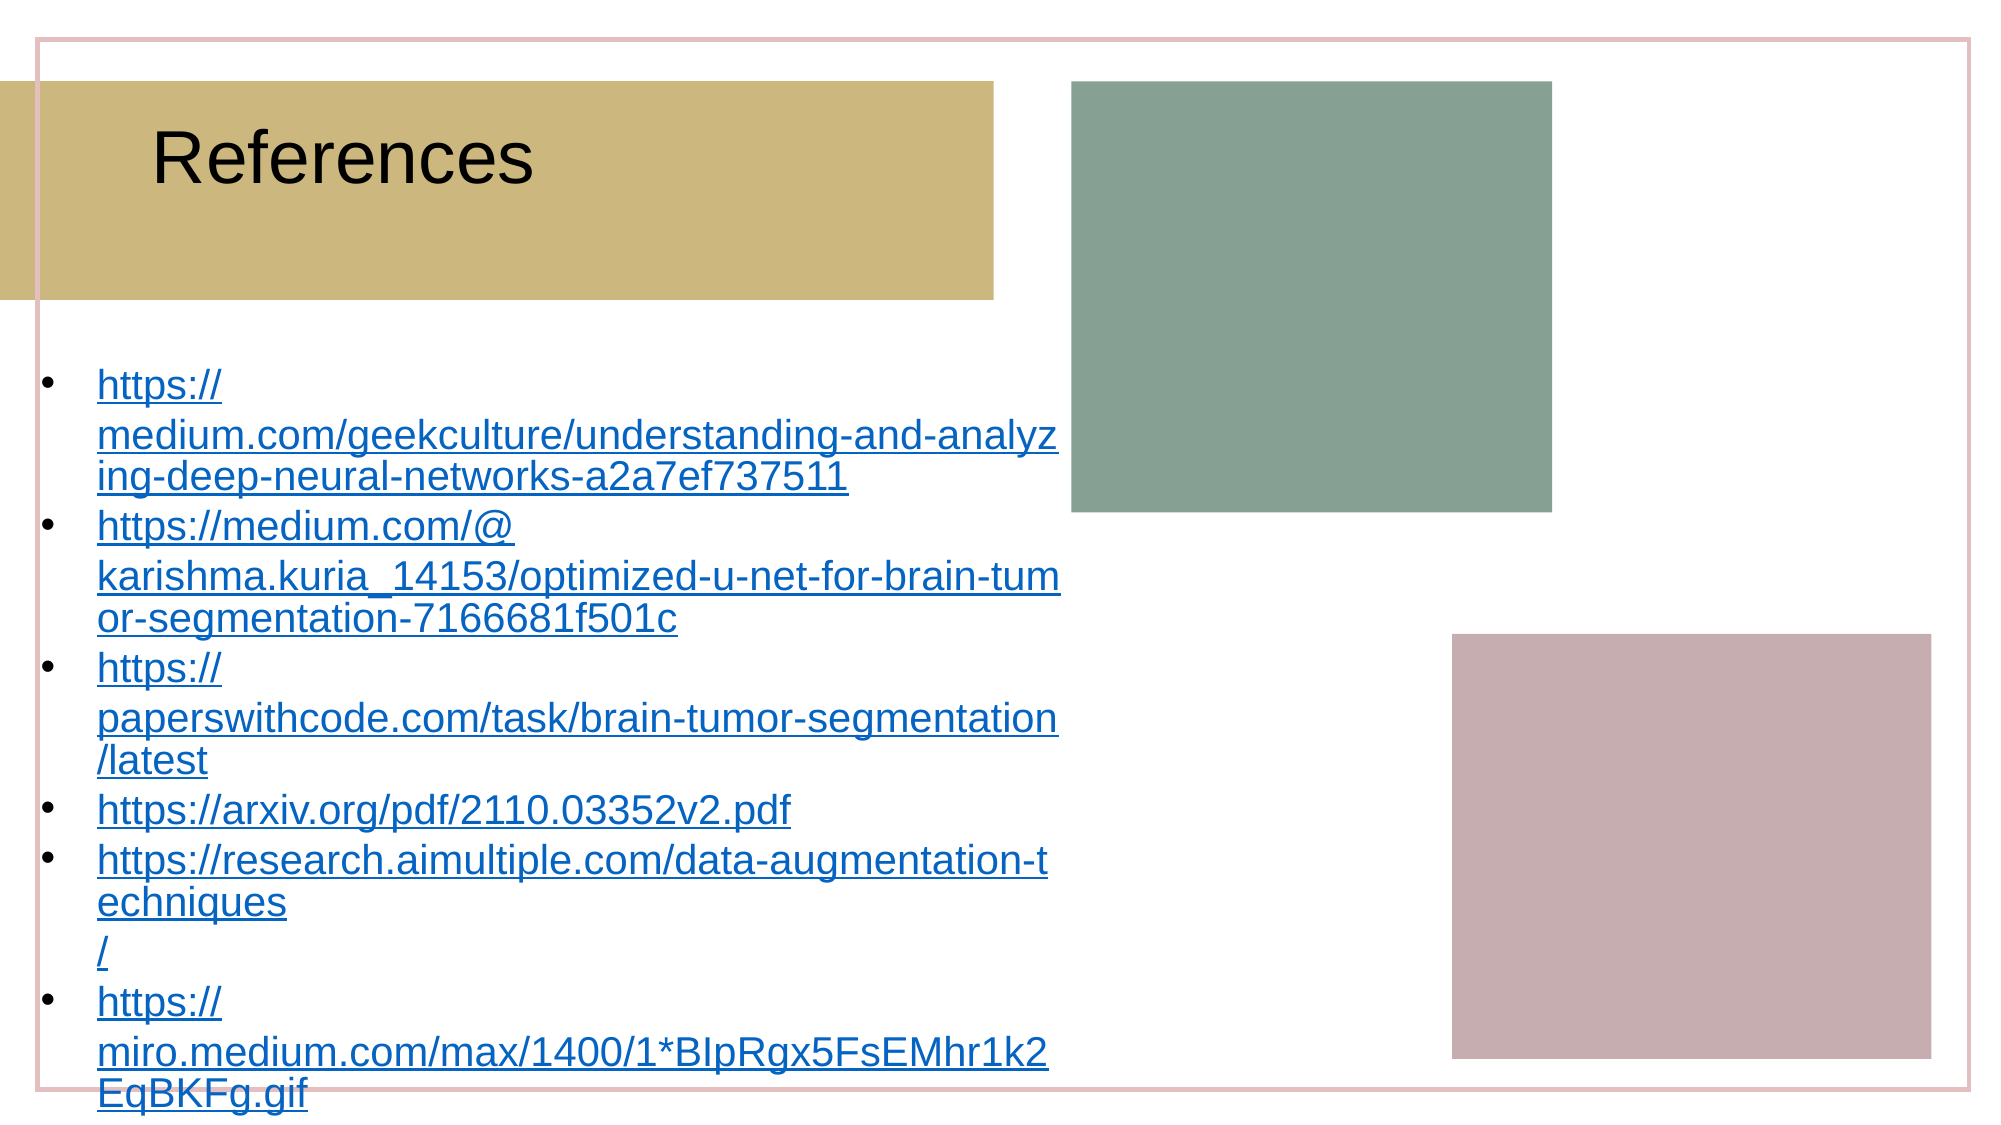

# References
https://medium.com/geekculture/understanding-and-analyzing-deep-neural-networks-a2a7ef737511
https://medium.com/@karishma.kuria_14153/optimized-u-net-for-brain-tumor-segmentation-7166681f501c
https://paperswithcode.com/task/brain-tumor-segmentation/latest
https://arxiv.org/pdf/2110.03352v2.pdf
https://research.aimultiple.com/data-augmentation-techniques/
https://miro.medium.com/max/1400/1*BIpRgx5FsEMhr1k2EqBKFg.gif
https://www.templateswise.com/machine-learning-powerpoint-template/